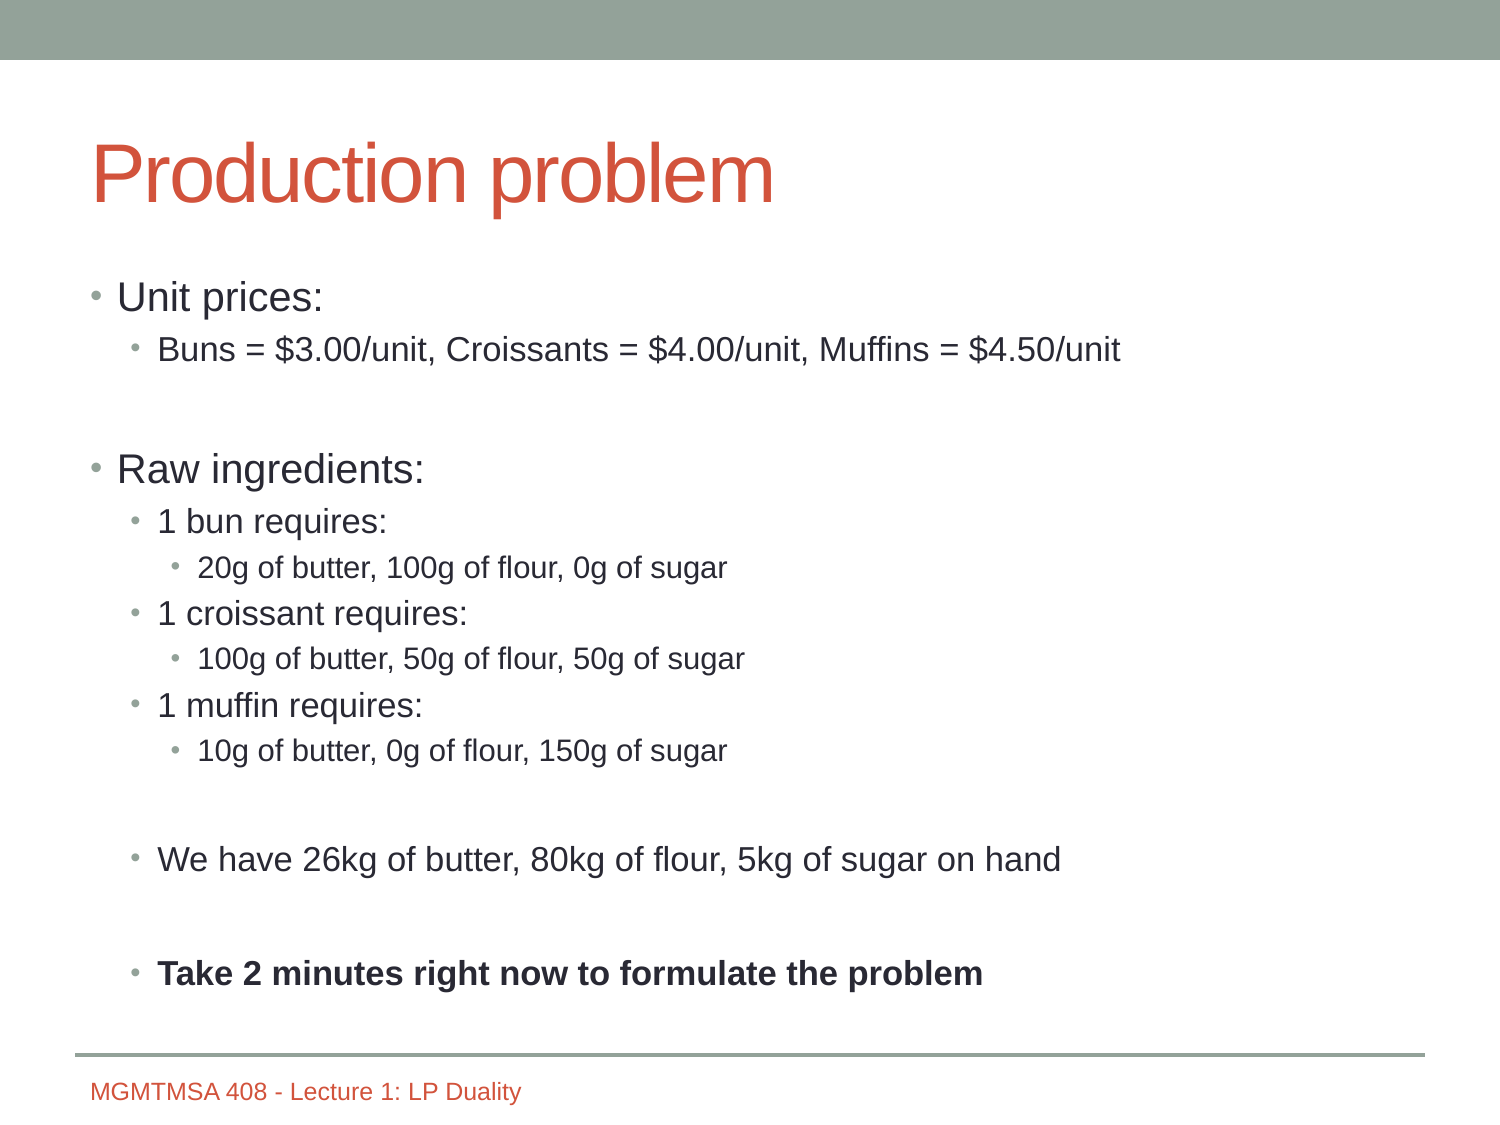

# Production problem
Unit prices:
Buns = $3.00/unit, Croissants = $4.00/unit, Muffins = $4.50/unit

Raw ingredients:
1 bun requires:
20g of butter, 100g of flour, 0g of sugar
1 croissant requires:
100g of butter, 50g of flour, 50g of sugar
1 muffin requires:
10g of butter, 0g of flour, 150g of sugar

We have 26kg of butter, 80kg of flour, 5kg of sugar on hand

Take 2 minutes right now to formulate the problem

MGMTMSA 408 - Lecture 1: LP Duality